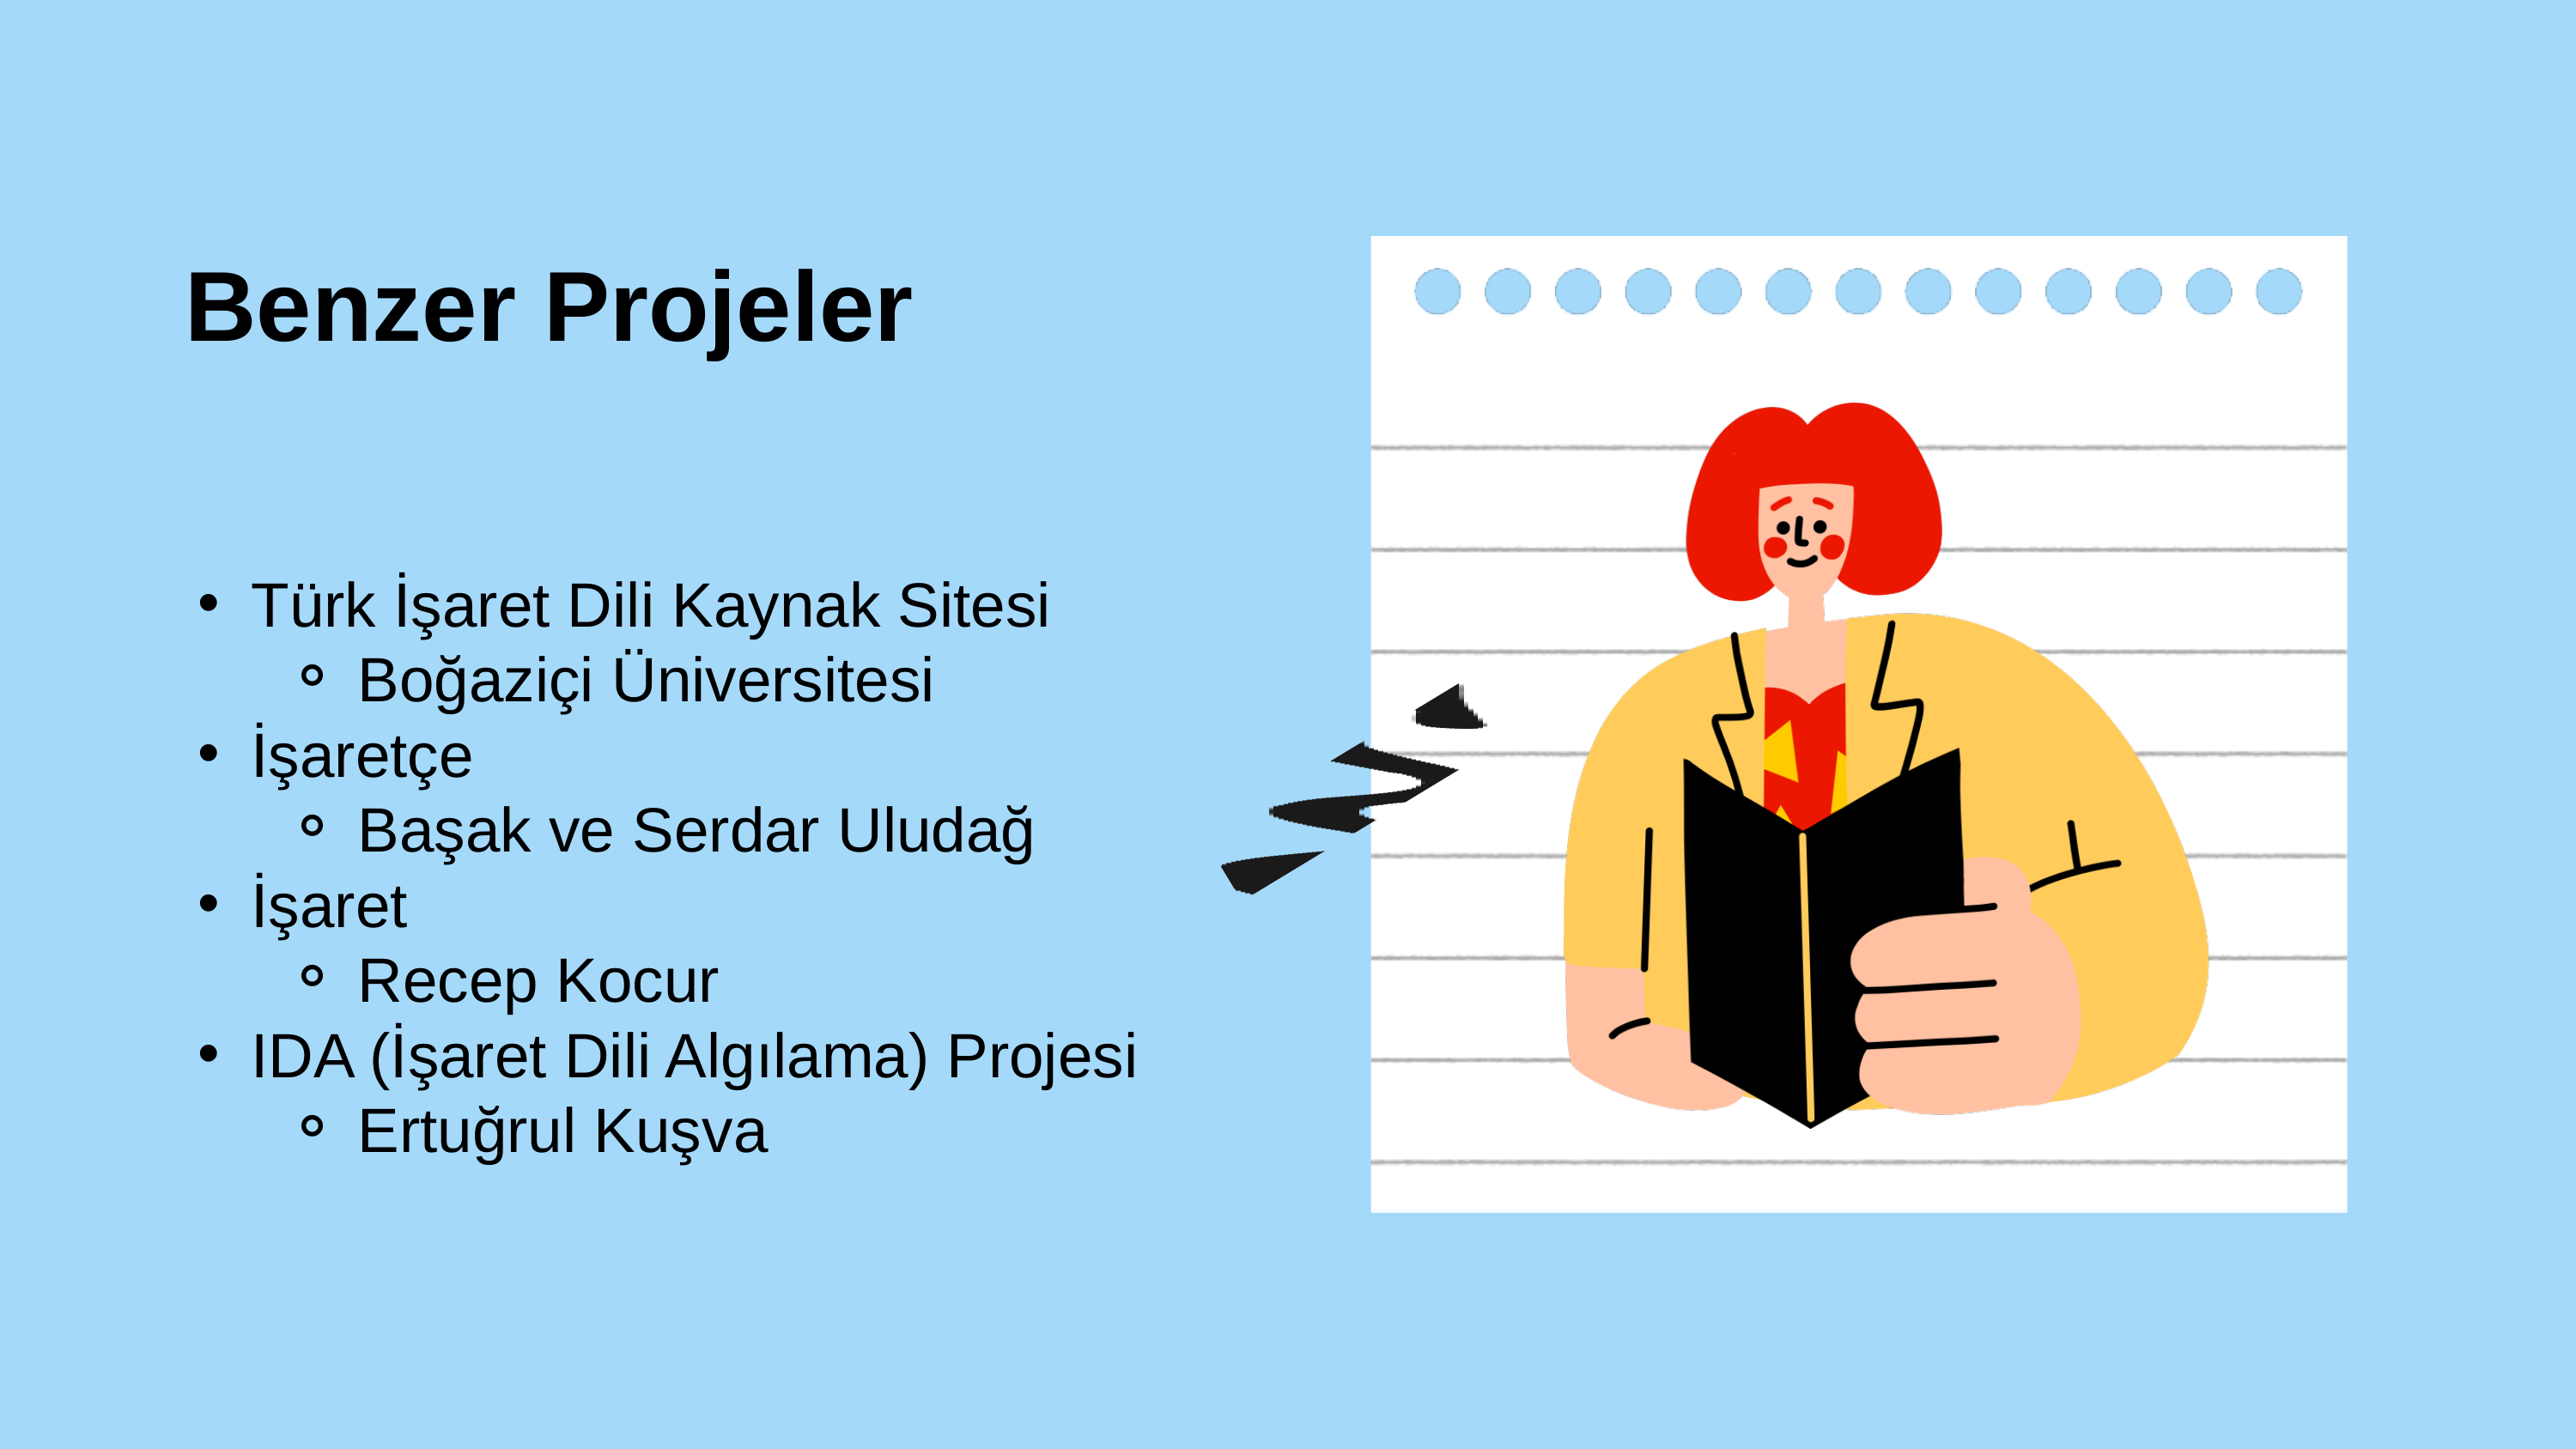

Benzer Projeler

Türk İşaret Dili Kaynak Sitesi
Boğaziçi Üniversitesi
İşaretçe
Başak ve Serdar Uludağ
İşaret
Recep Kocur
IDA (İşaret Dili Algılama) Projesi
Ertuğrul Kuşva